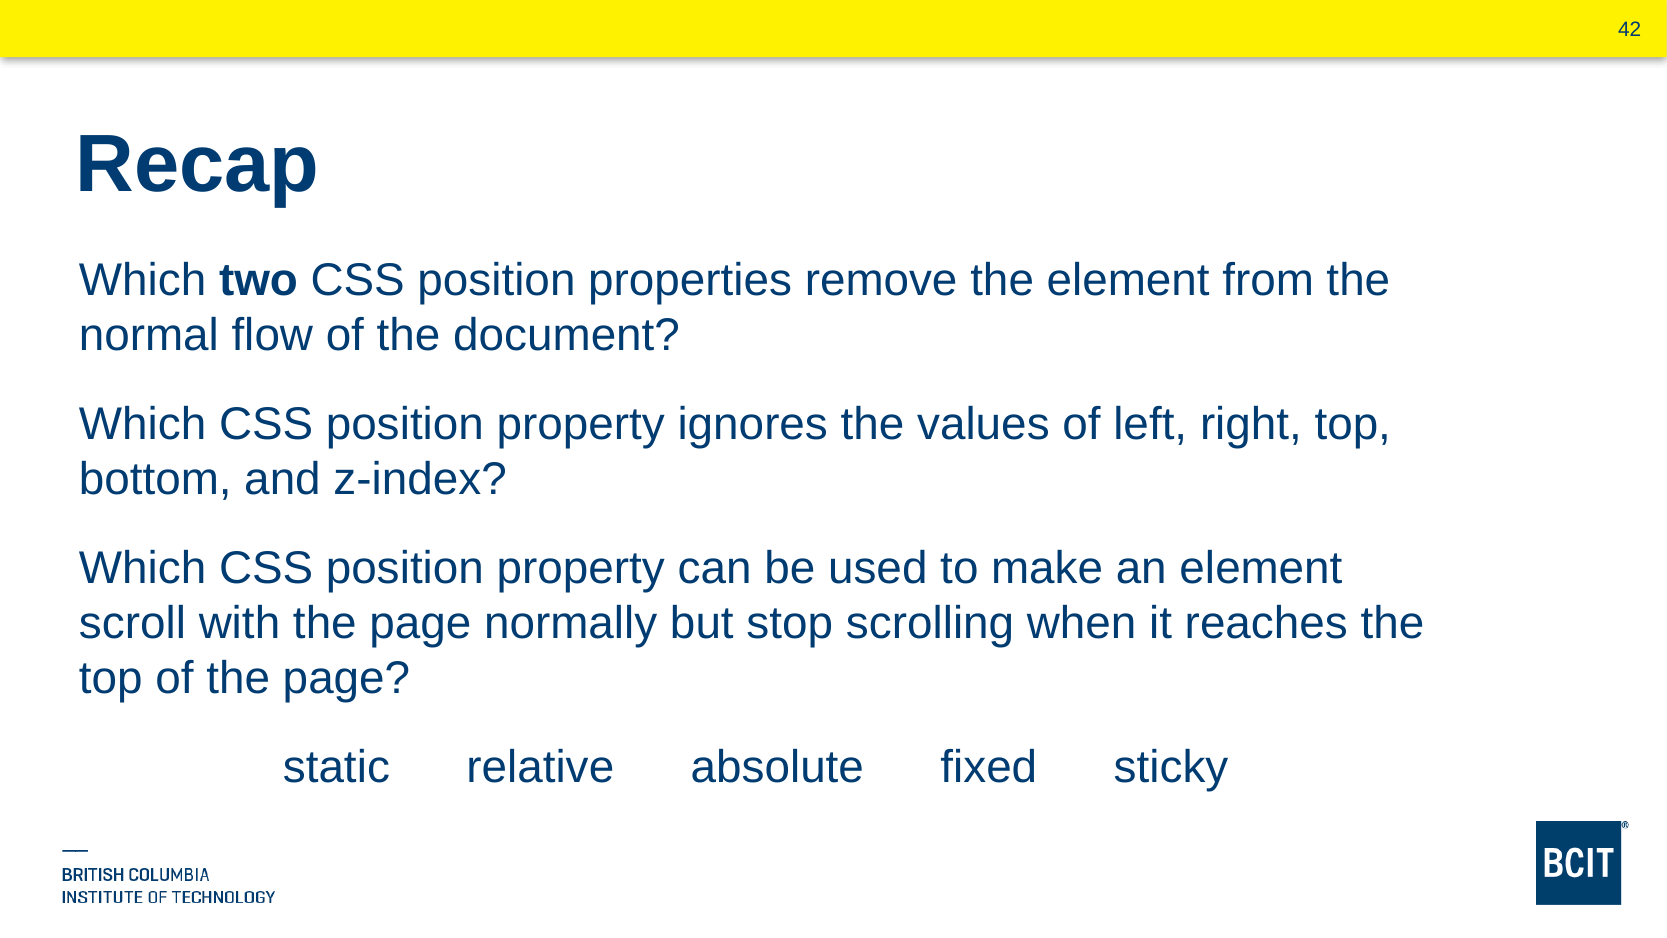

# Recap
Which two CSS position properties remove the element from the normal flow of the document?
Which CSS position property ignores the values of left, right, top, bottom, and z-index?
Which CSS position property can be used to make an element scroll with the page normally but stop scrolling when it reaches the top of the page?
static      relative      absolute      fixed      sticky